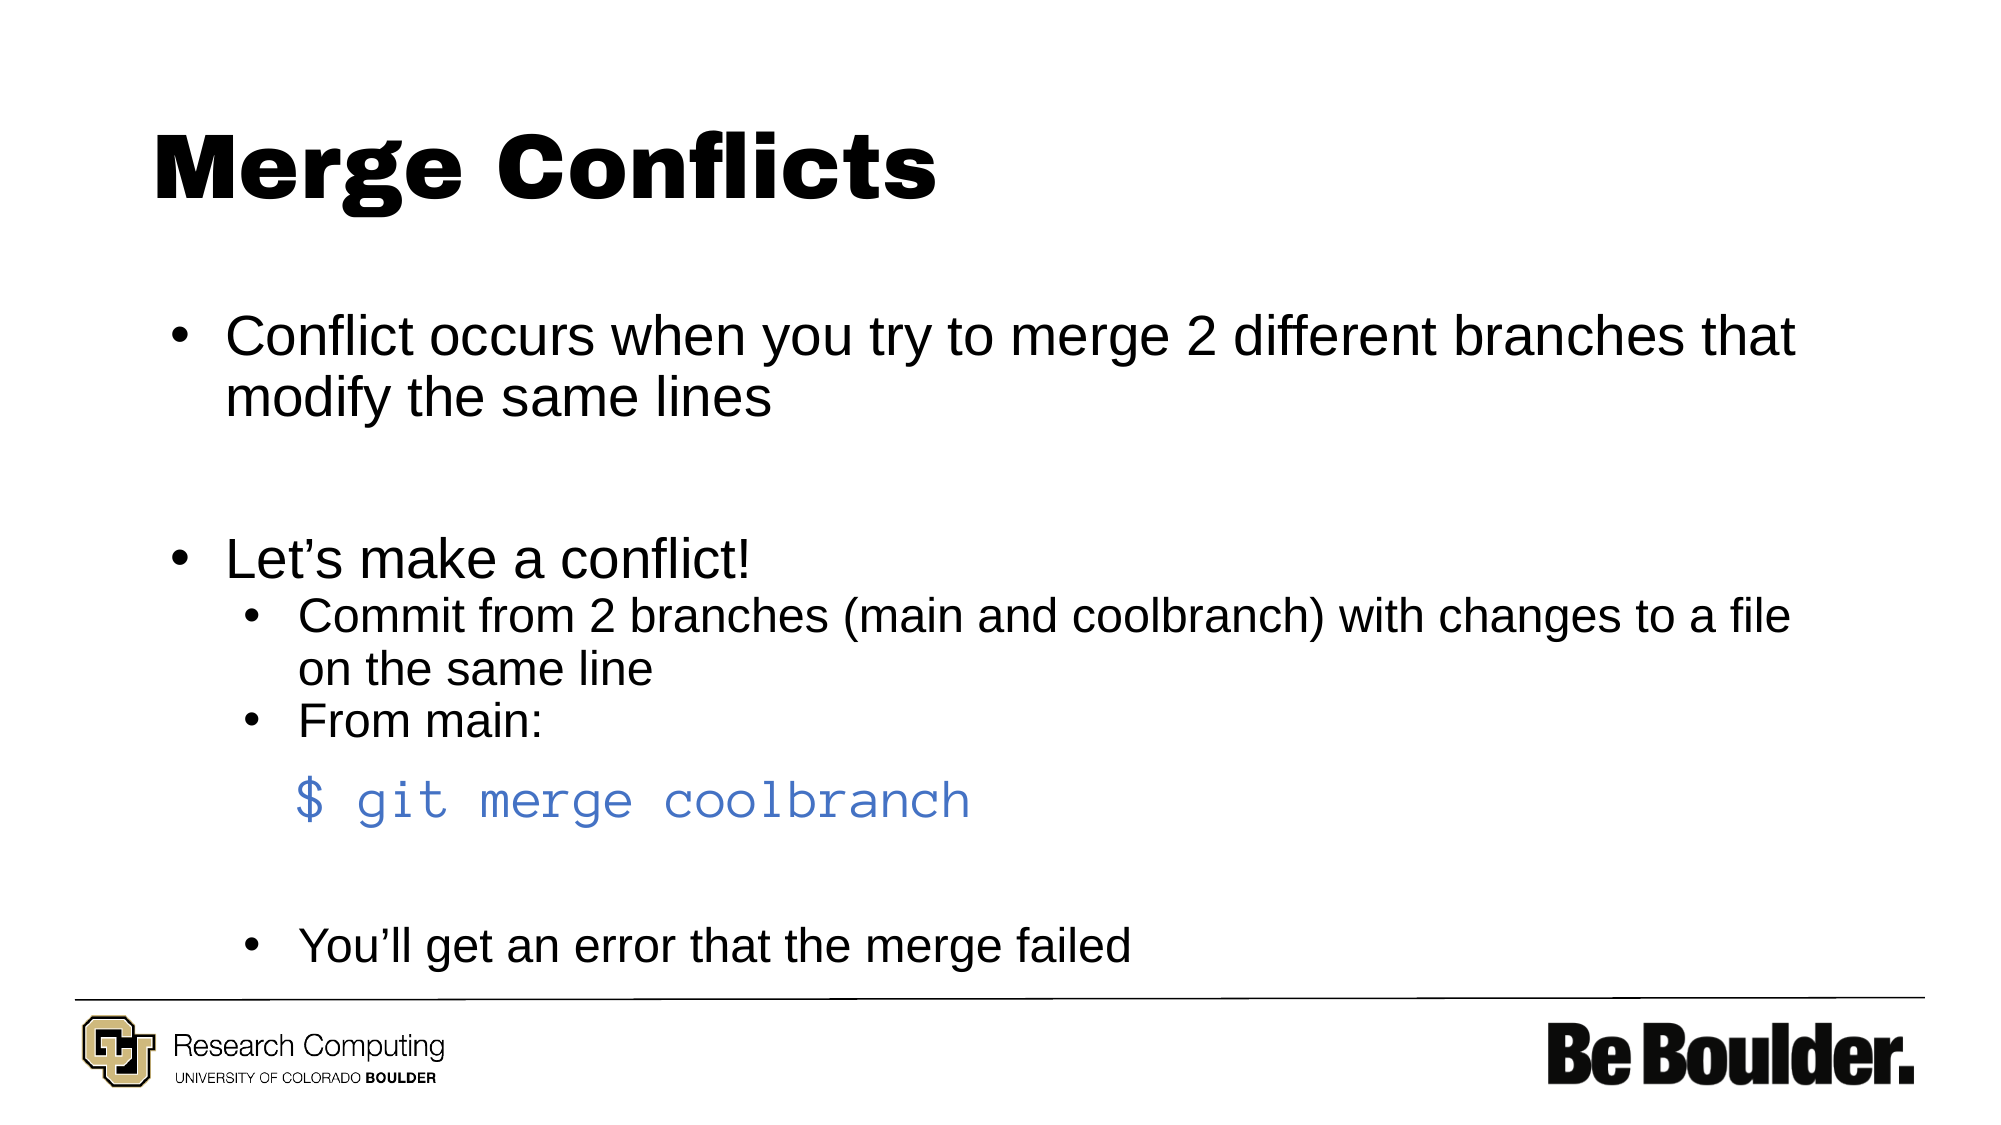

# Merge Conflicts
Conflict occurs when you try to merge 2 different branches that modify the same lines

Let’s make a conflict!
Commit from 2 branches (main and coolbranch) with changes to a file on the same line
From main:
$ git merge coolbranch

You’ll get an error that the merge failed